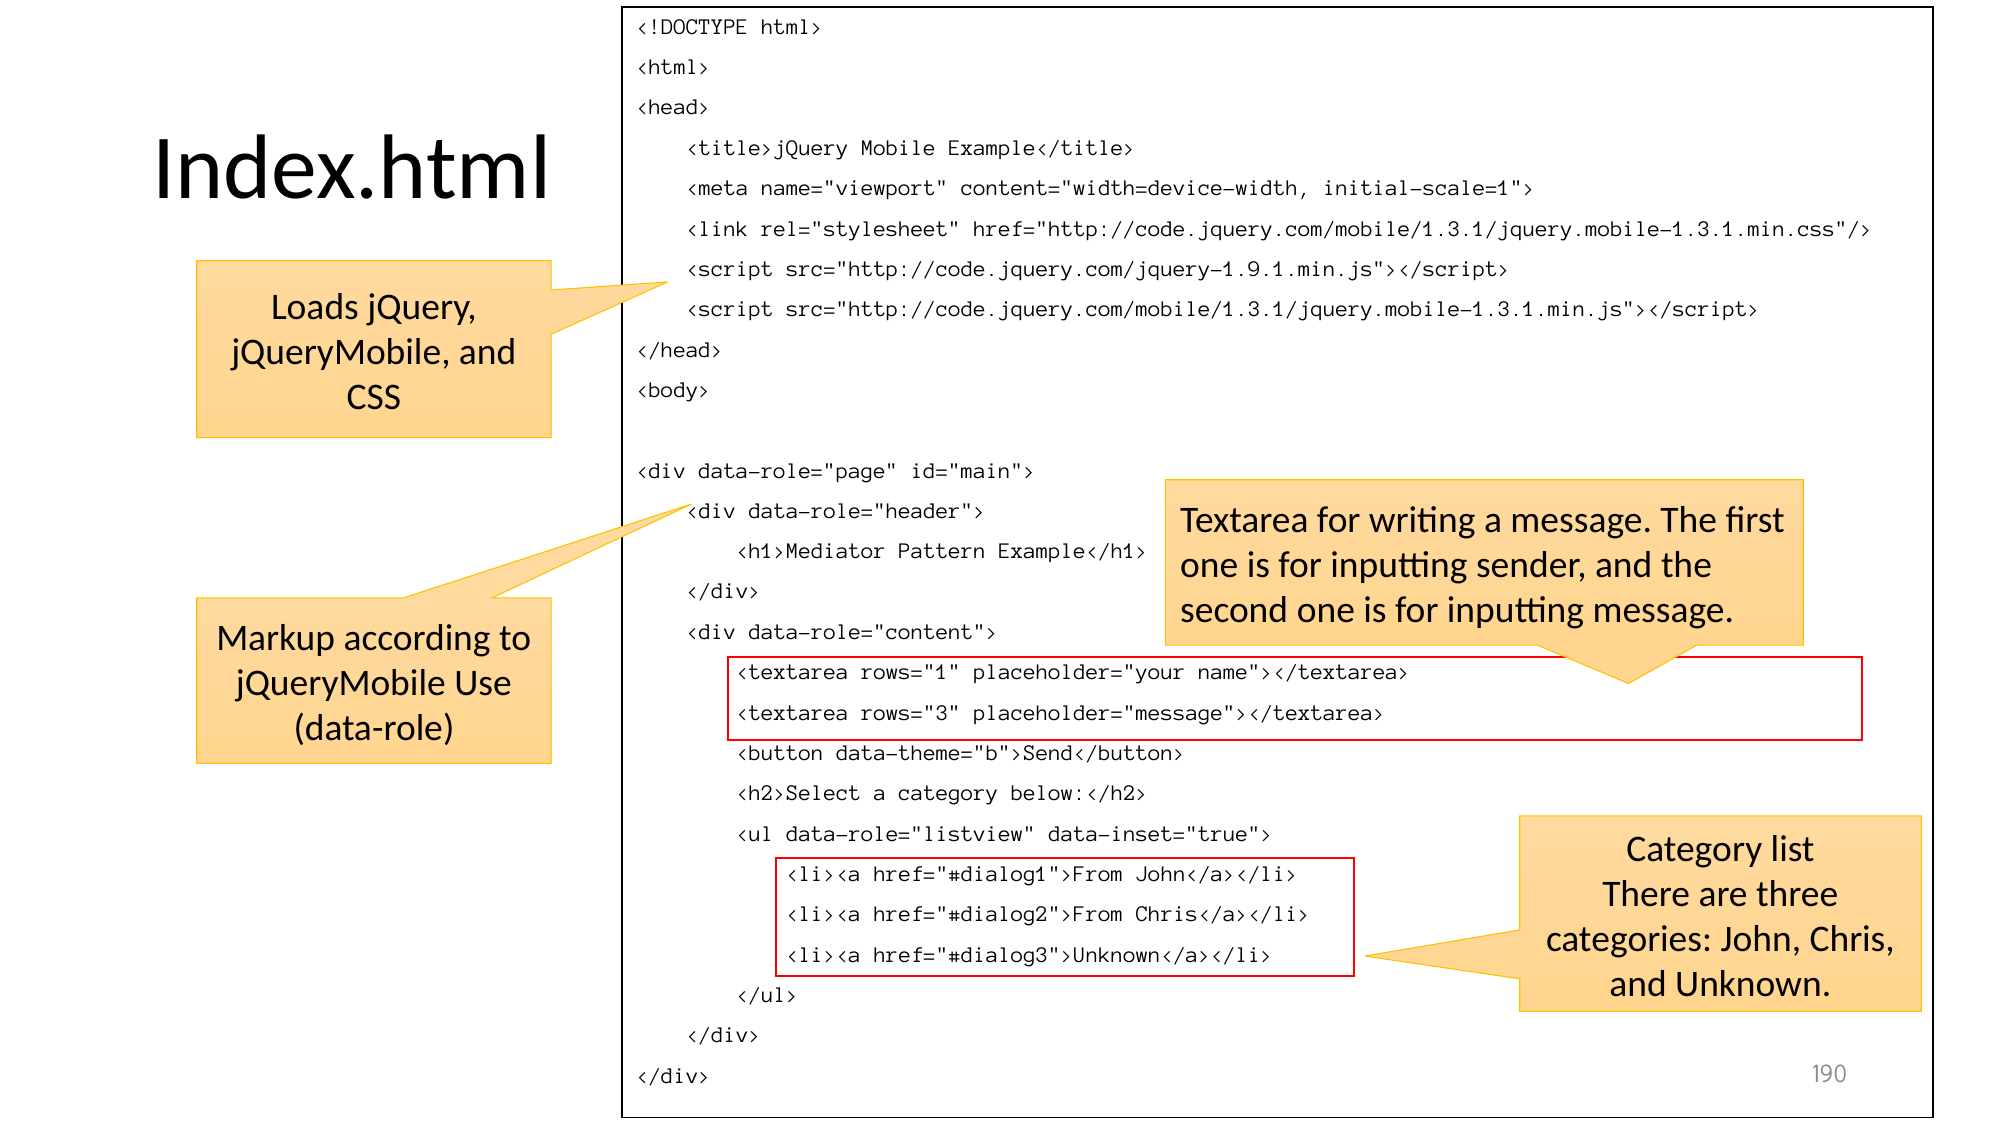

<!DOCTYPE html>
<html>
<head>
    <title>jQuery Mobile Example</title>
    <meta name="viewport" content="width=device-width, initial-scale=1">
    <link rel="stylesheet" href="http://code.jquery.com/mobile/1.3.1/jquery.mobile-1.3.1.min.css"/>
    <script src="http://code.jquery.com/jquery-1.9.1.min.js"></script>
    <script src="http://code.jquery.com/mobile/1.3.1/jquery.mobile-1.3.1.min.js"></script>
</head>
<body>

<div data-role="page" id="main">
    <div data-role="header">
        <h1>Mediator Pattern Example</h1>
    </div>
    <div data-role="content">
        <textarea rows="1" placeholder="your name"></textarea>
        <textarea rows="3" placeholder="message"></textarea>
        <button data-theme="b">Send</button>
        <h2>Select a category below:</h2>
        <ul data-role="listview" data-inset="true">
            <li><a href="#dialog1">From John</a></li>
            <li><a href="#dialog2">From Chris</a></li>
            <li><a href="#dialog3">Unknown</a></li>
        </ul>
    </div>
</div>
# Index.html
Loads jQuery, jQueryMobile, and CSS
Textarea for writing a message. The first one is for inputting sender, and the second one is for inputting message.
Markup according to jQueryMobile Use
(data-role)

Category list
There are three categories: John, Chris, and Unknown.

190